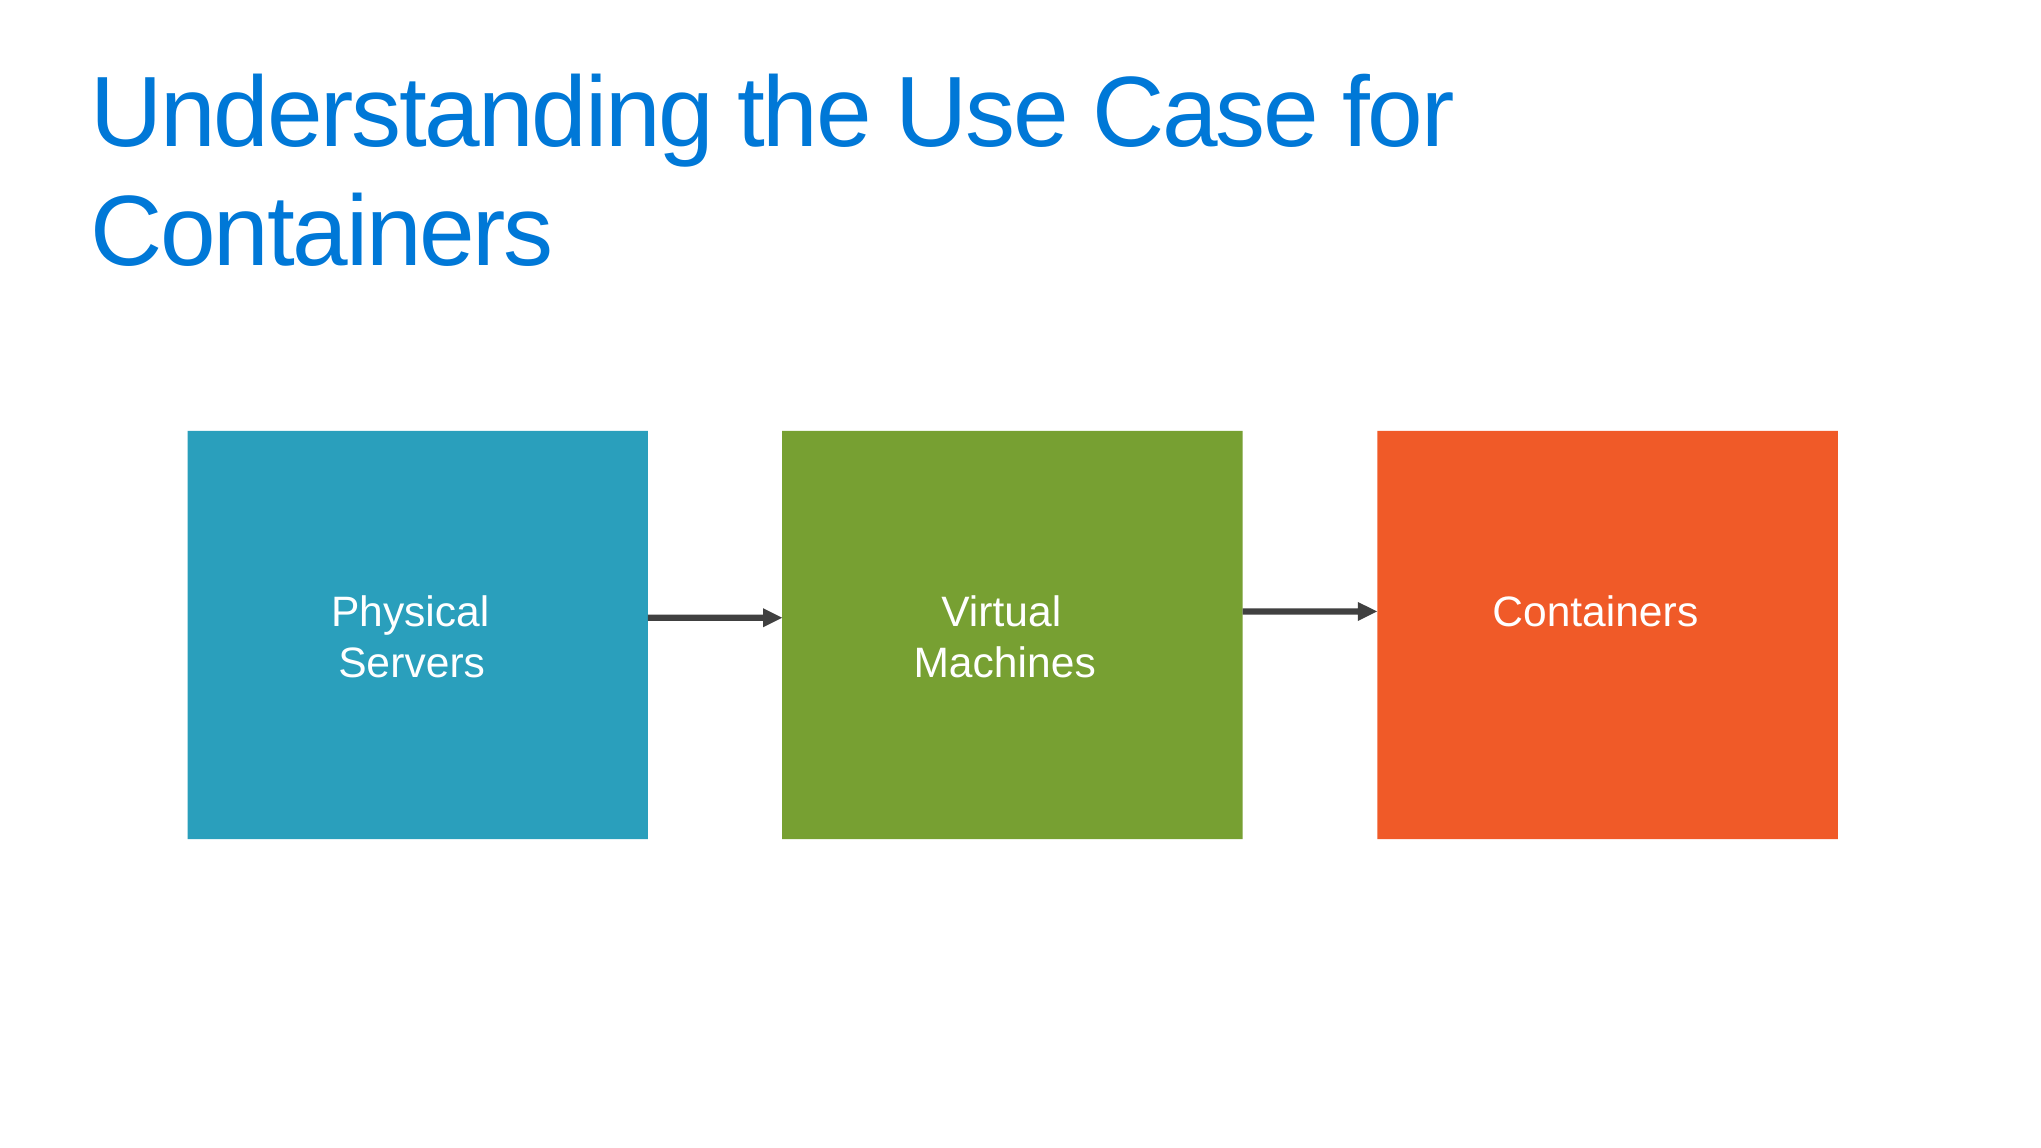

# Understanding the Use Case for Containers

Physical Servers

Virtual Machines

Containers